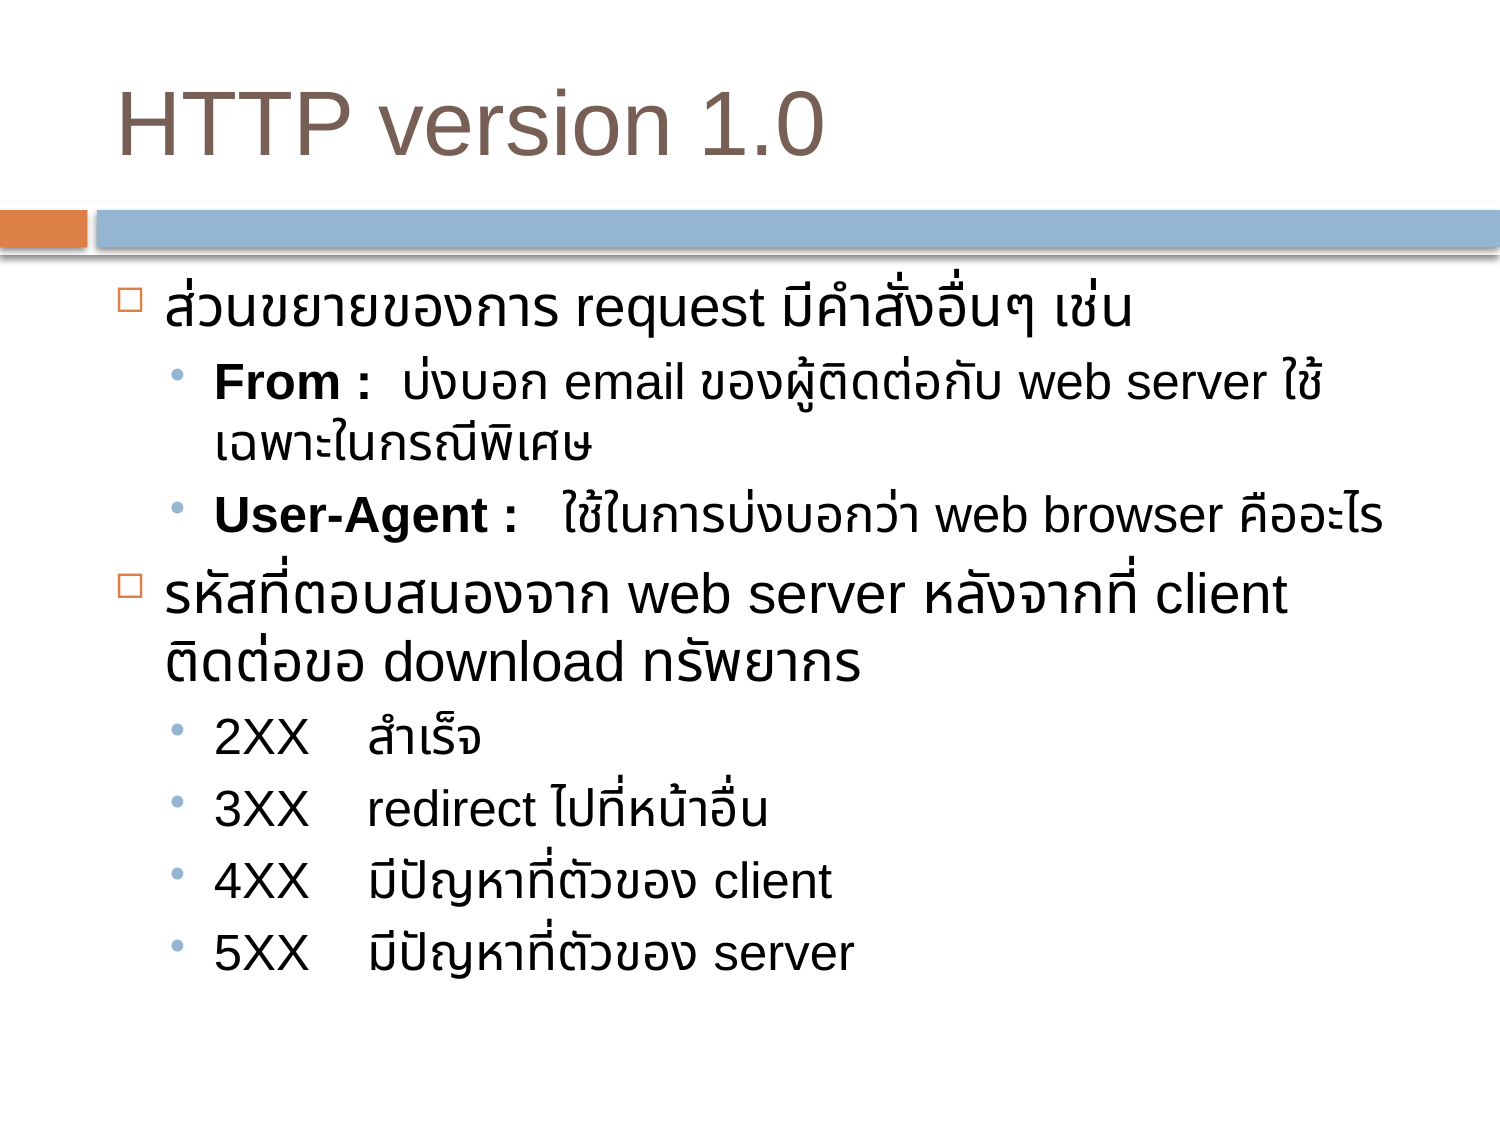

# HTTP version 1.0
ส่วนขยายของการ request มีคำสั่งอื่นๆ เช่น
From :  บ่งบอก email ของผู้ติดต่อกับ web server ใช้เฉพาะในกรณีพิเศษ
User-Agent :   ใช้ในการบ่งบอกว่า web browser คืออะไร
รหัสที่ตอบสนองจาก web server หลังจากที่ client ติดต่อขอ download ทรัพยากร
2XX    สำเร็จ
3XX    redirect ไปที่หน้าอื่น
4XX    มีปัญหาที่ตัวของ client
5XX    มีปัญหาที่ตัวของ server